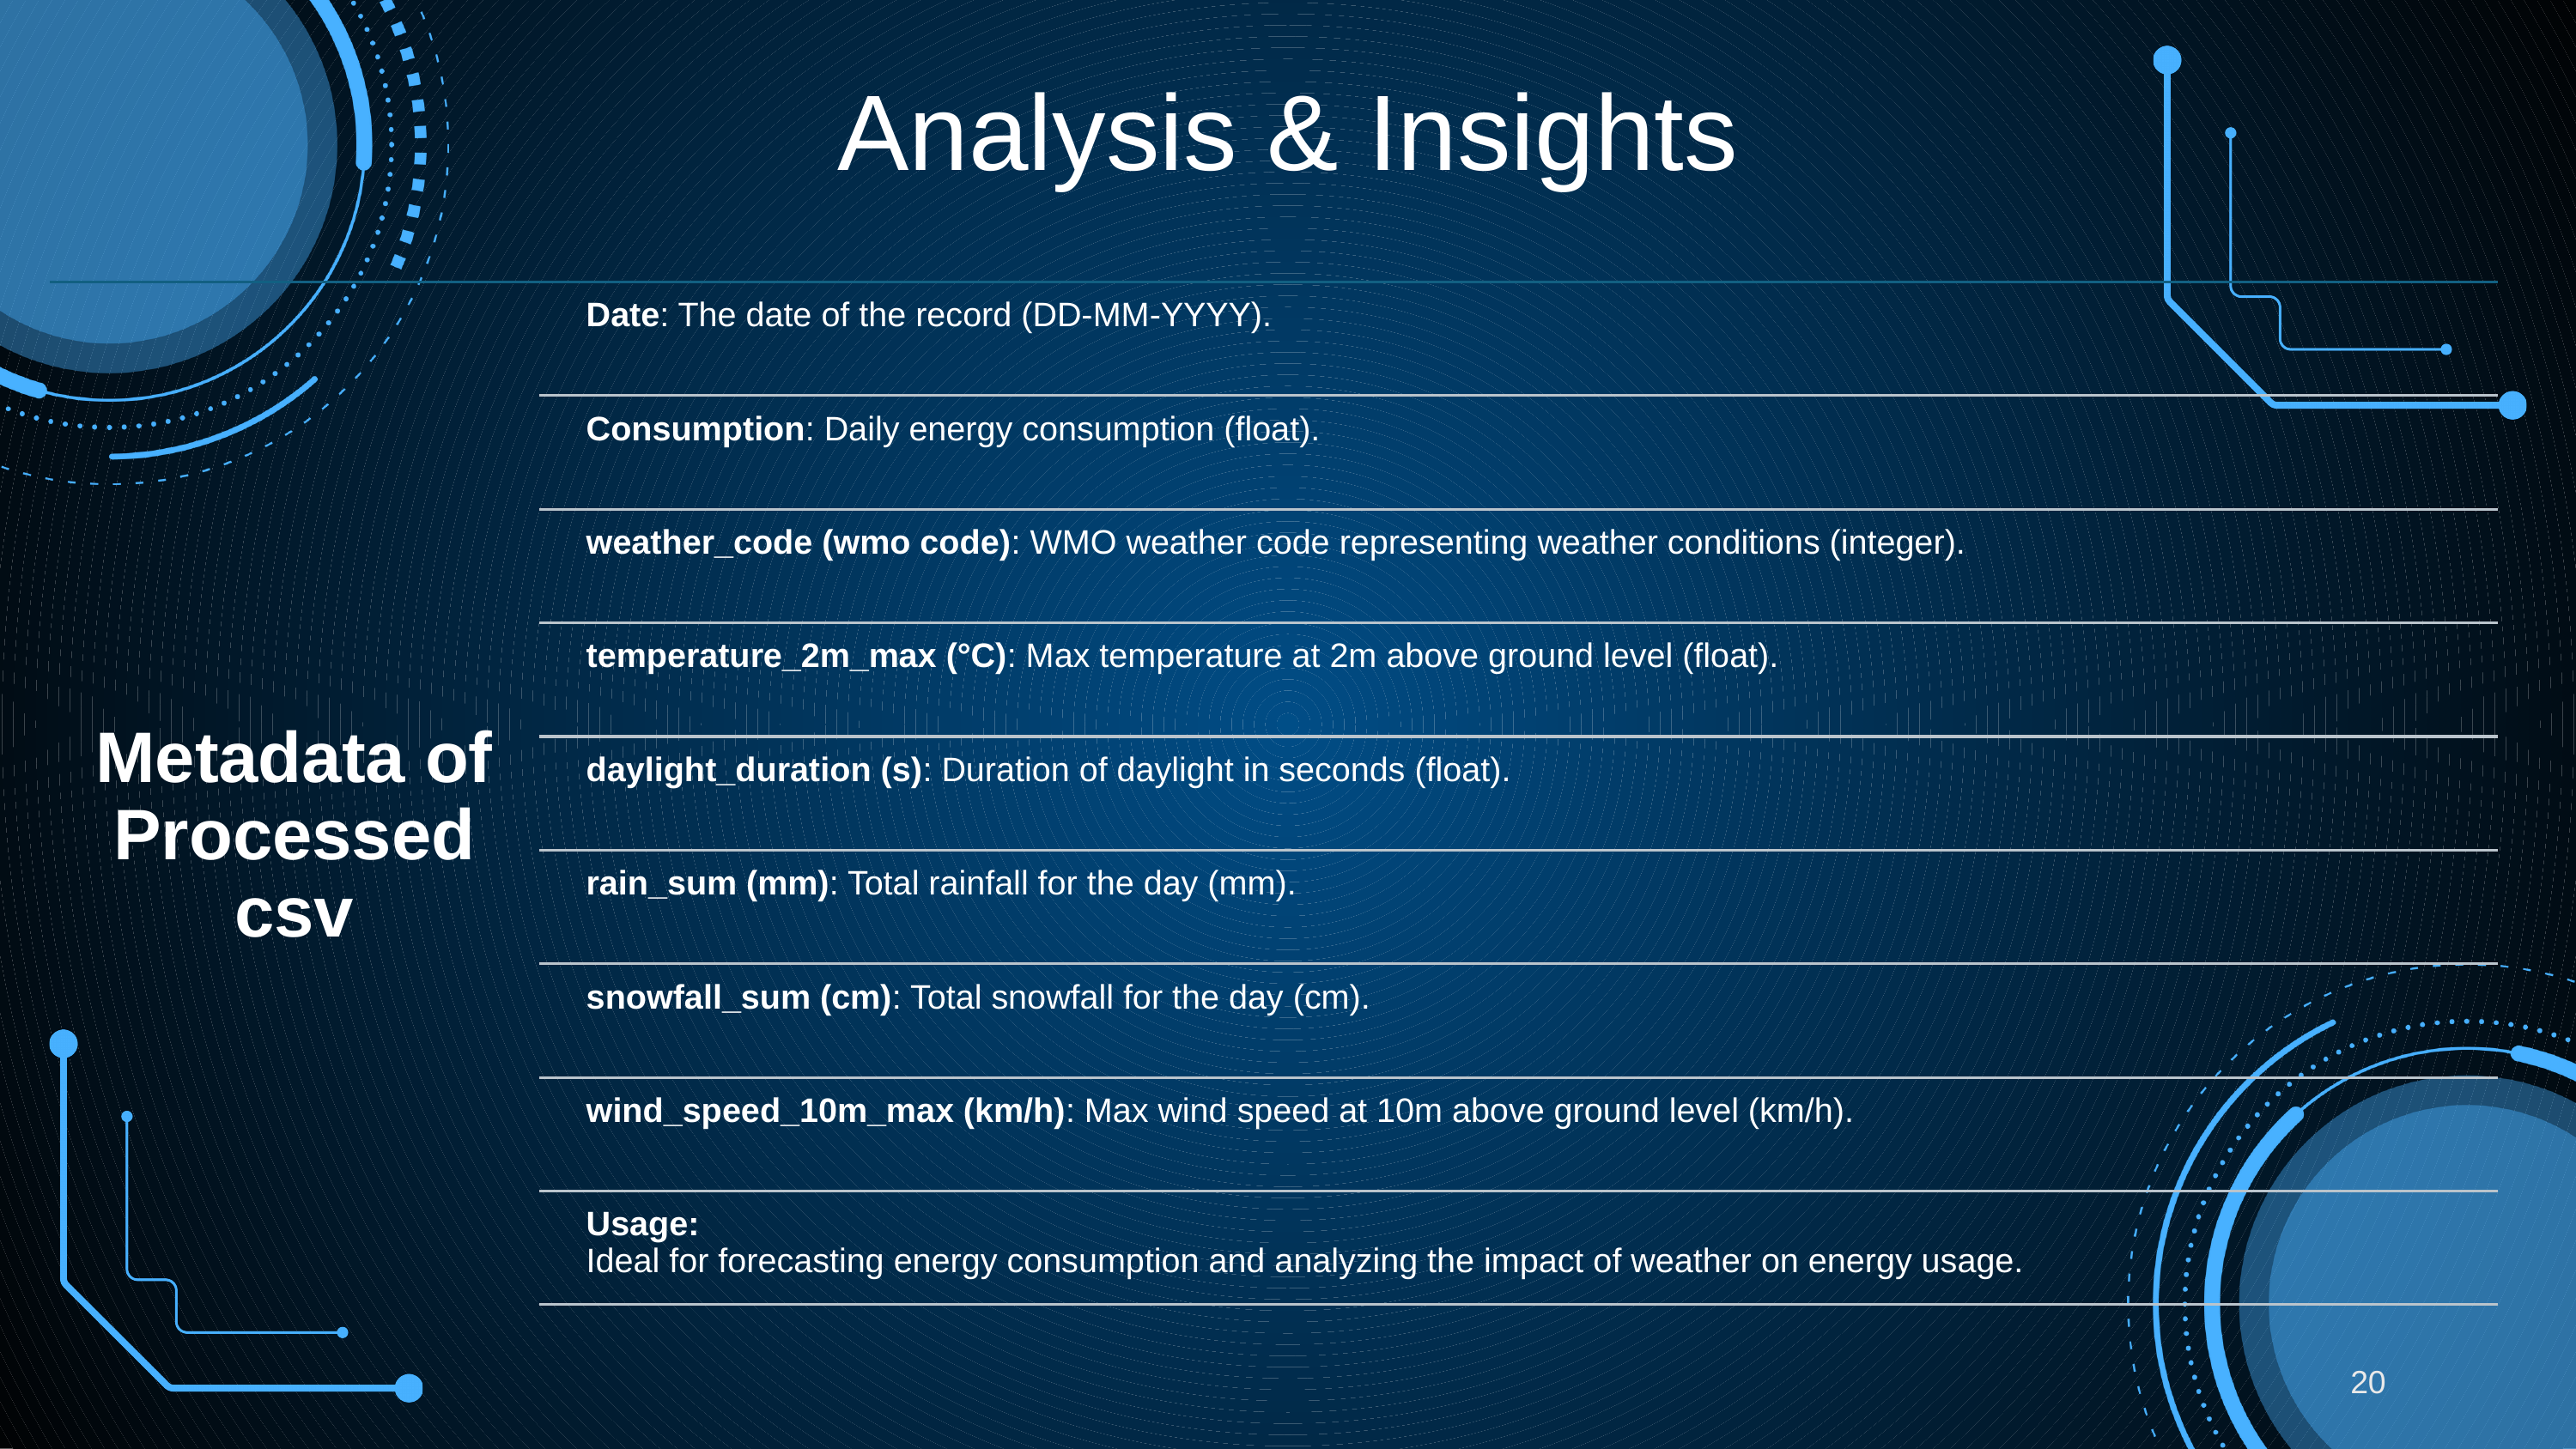

Analysis & Insights

Metadata of Processed csv

Date: The date of the record (DD-MM-YYYY).

Consumption: Daily energy consumption (float).

weather_code (wmo code): WMO weather code representing weather conditions (integer).

temperature_2m_max (°C): Max temperature at 2m above ground level (float).

daylight_duration (s): Duration of daylight in seconds (float).

rain_sum (mm): Total rainfall for the day (mm).

snowfall_sum (cm): Total snowfall for the day (cm).

wind_speed_10m_max (km/h): Max wind speed at 10m above ground level (km/h).

Usage:
Ideal for forecasting energy consumption and analyzing the impact of weather on energy usage.

20